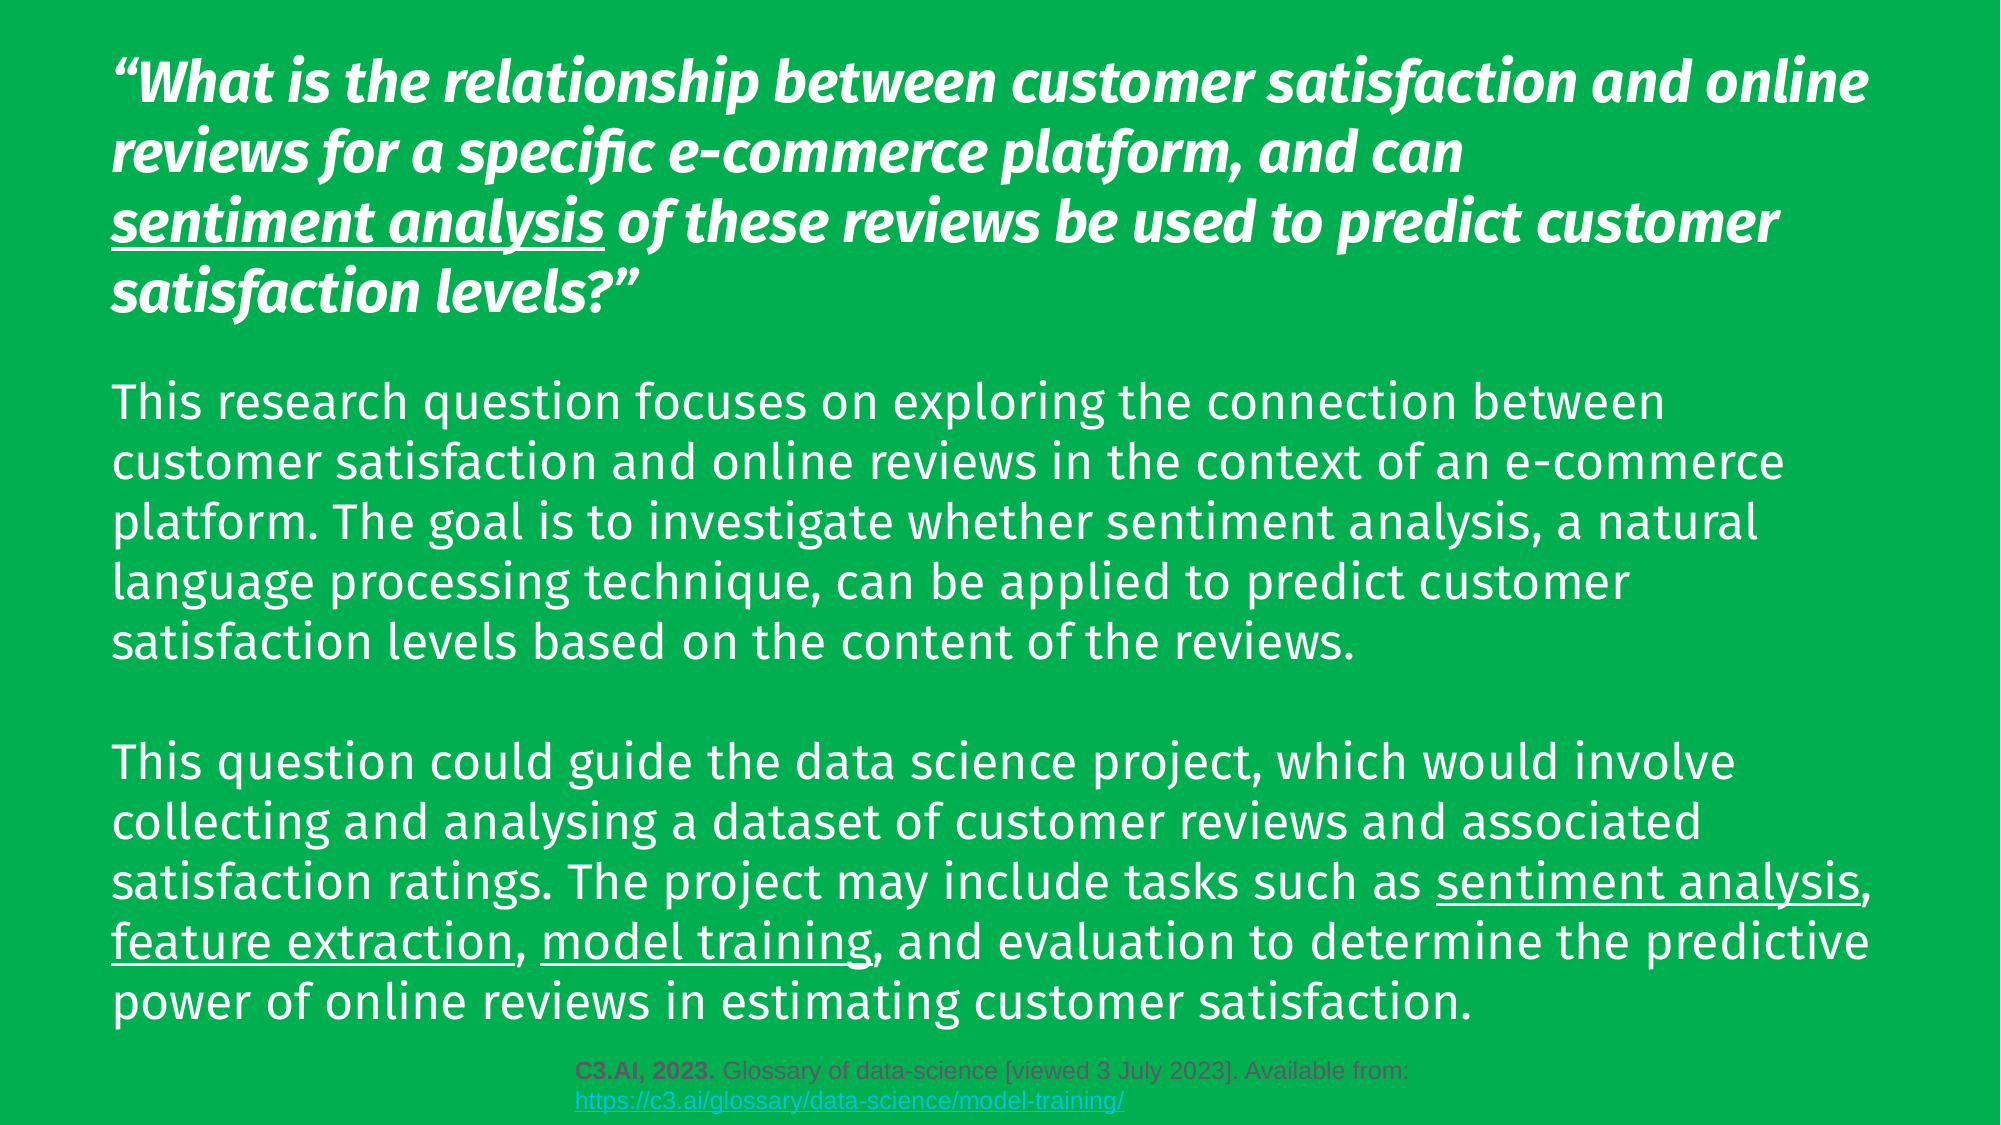

“What is the relationship between customer satisfaction and online reviews for a specific e-commerce platform, and can sentiment analysis of these reviews be used to predict customer satisfaction levels?”

This research question focuses on exploring the connection between customer satisfaction and online reviews in the context of an e-commerce platform. The goal is to investigate whether sentiment analysis, a natural language processing technique, can be applied to predict customer satisfaction levels based on the content of the reviews.

This question could guide the data science project, which would involve collecting and analysing a dataset of customer reviews and associated satisfaction ratings. The project may include tasks such as sentiment analysis, feature extraction, model training, and evaluation to determine the predictive power of online reviews in estimating customer satisfaction.
C3.AI, 2023. Glossary of data-science [viewed 3 July 2023]. Available from: https://c3.ai/glossary/data-science/model-training/